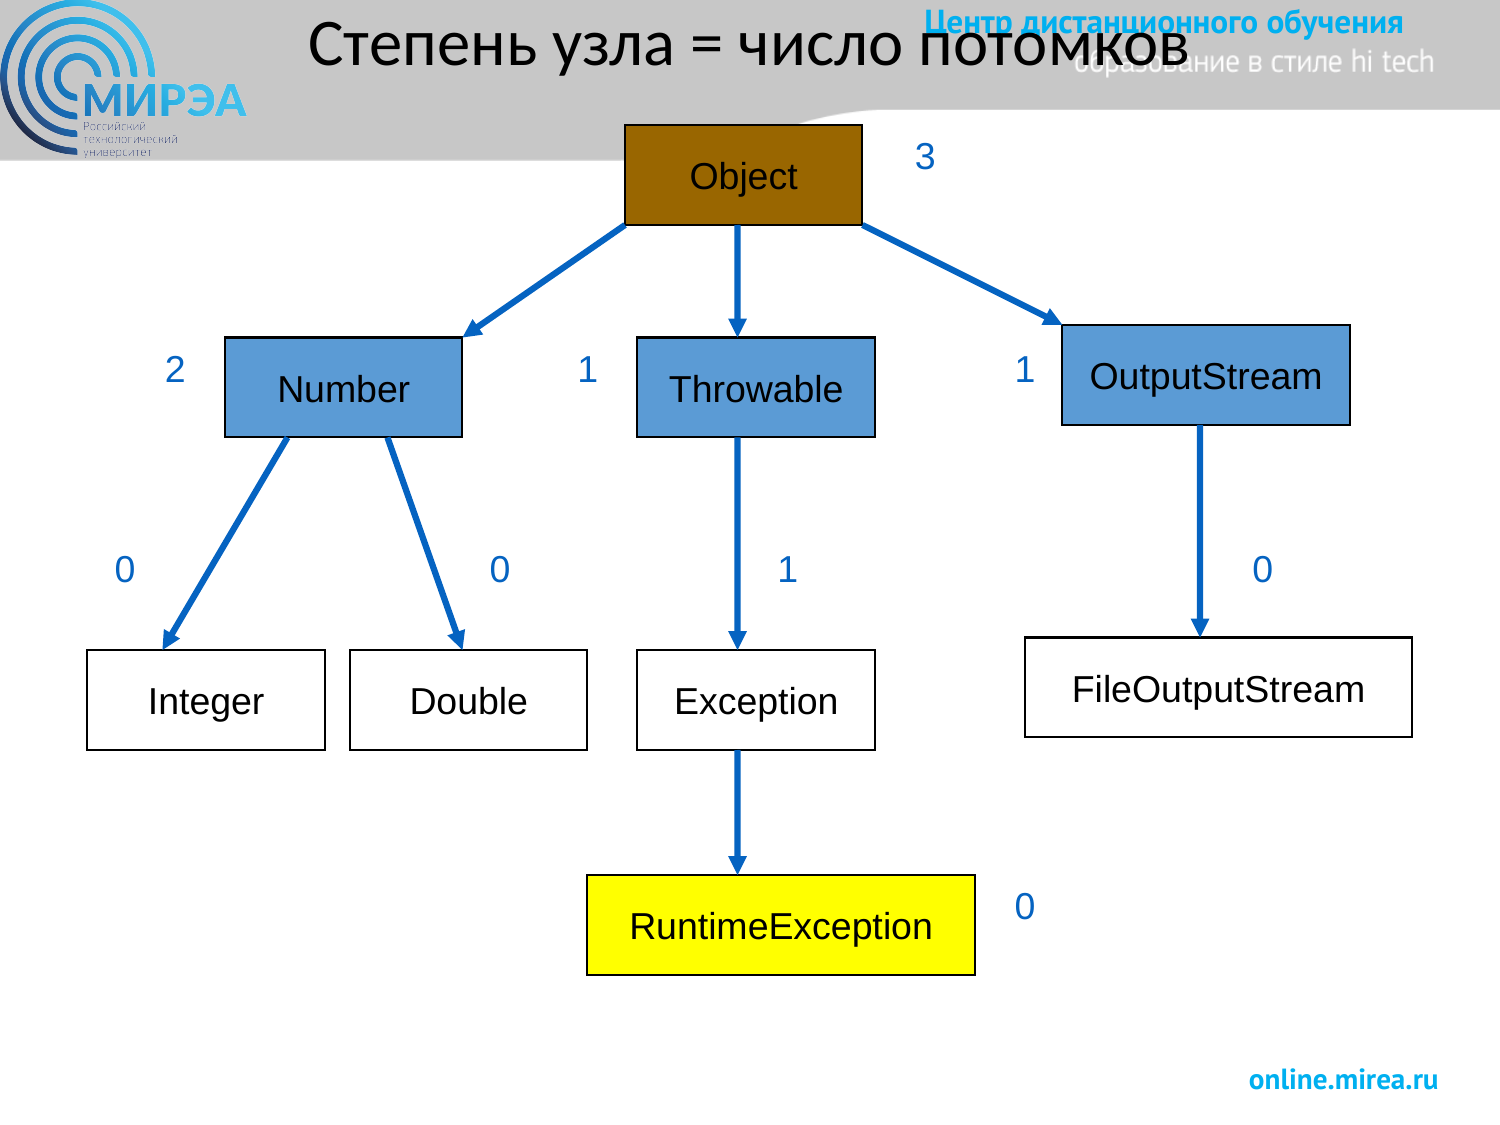

# Степень узла = число потомков
Object

OutputStream
Number
Throwable

FileOutputStream
Integer
Double
Exception

RuntimeException
3
2
1
1
0
0
1
0
0